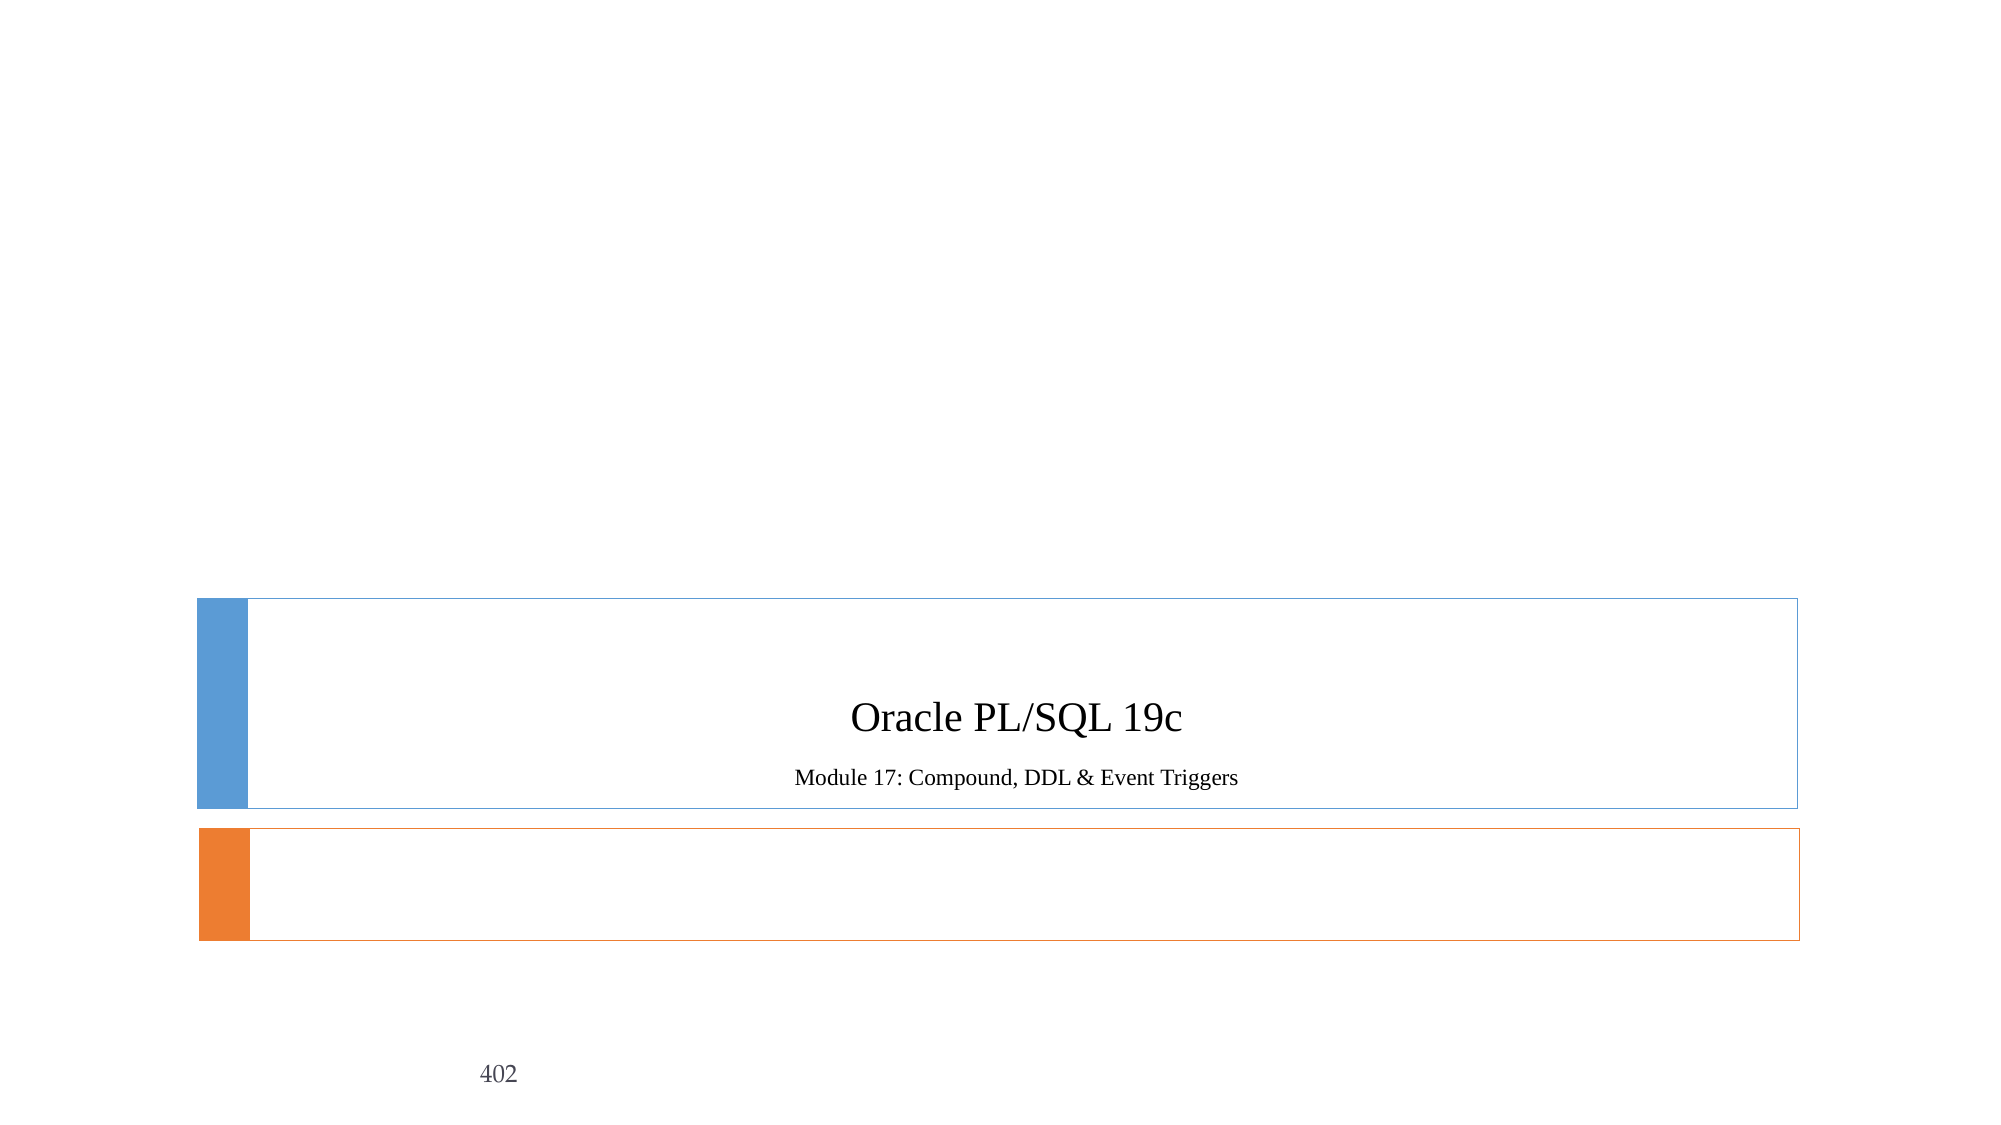

# Oracle PL/SQL 19c Module 17: Compound, DDL & Event Triggers

402